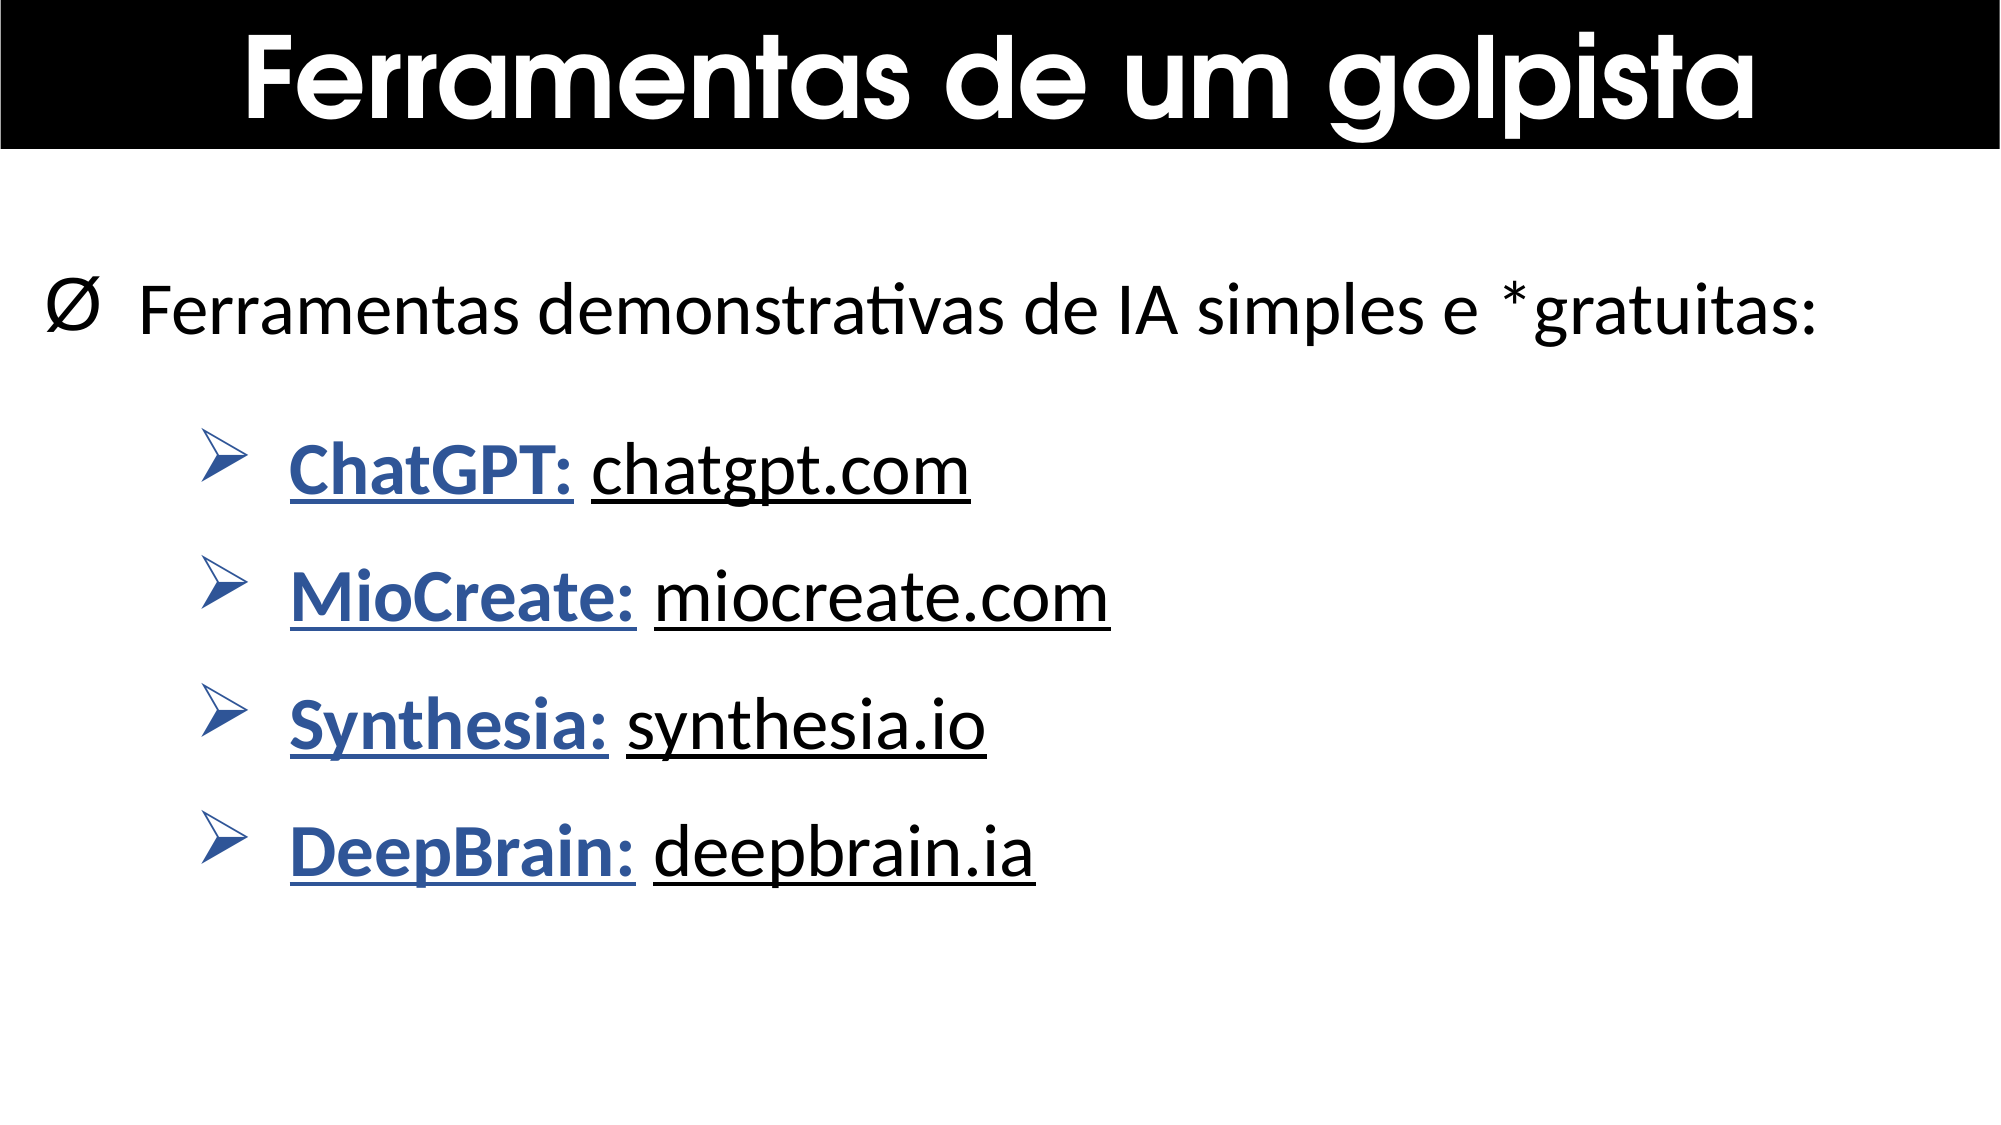

Ferramentas de um golpista
Ferramentas demonstrativas de IA simples e *gratuitas:
ChatGPT: chatgpt.com
MioCreate: miocreate.com
Synthesia: synthesia.io
DeepBrain: deepbrain.ia